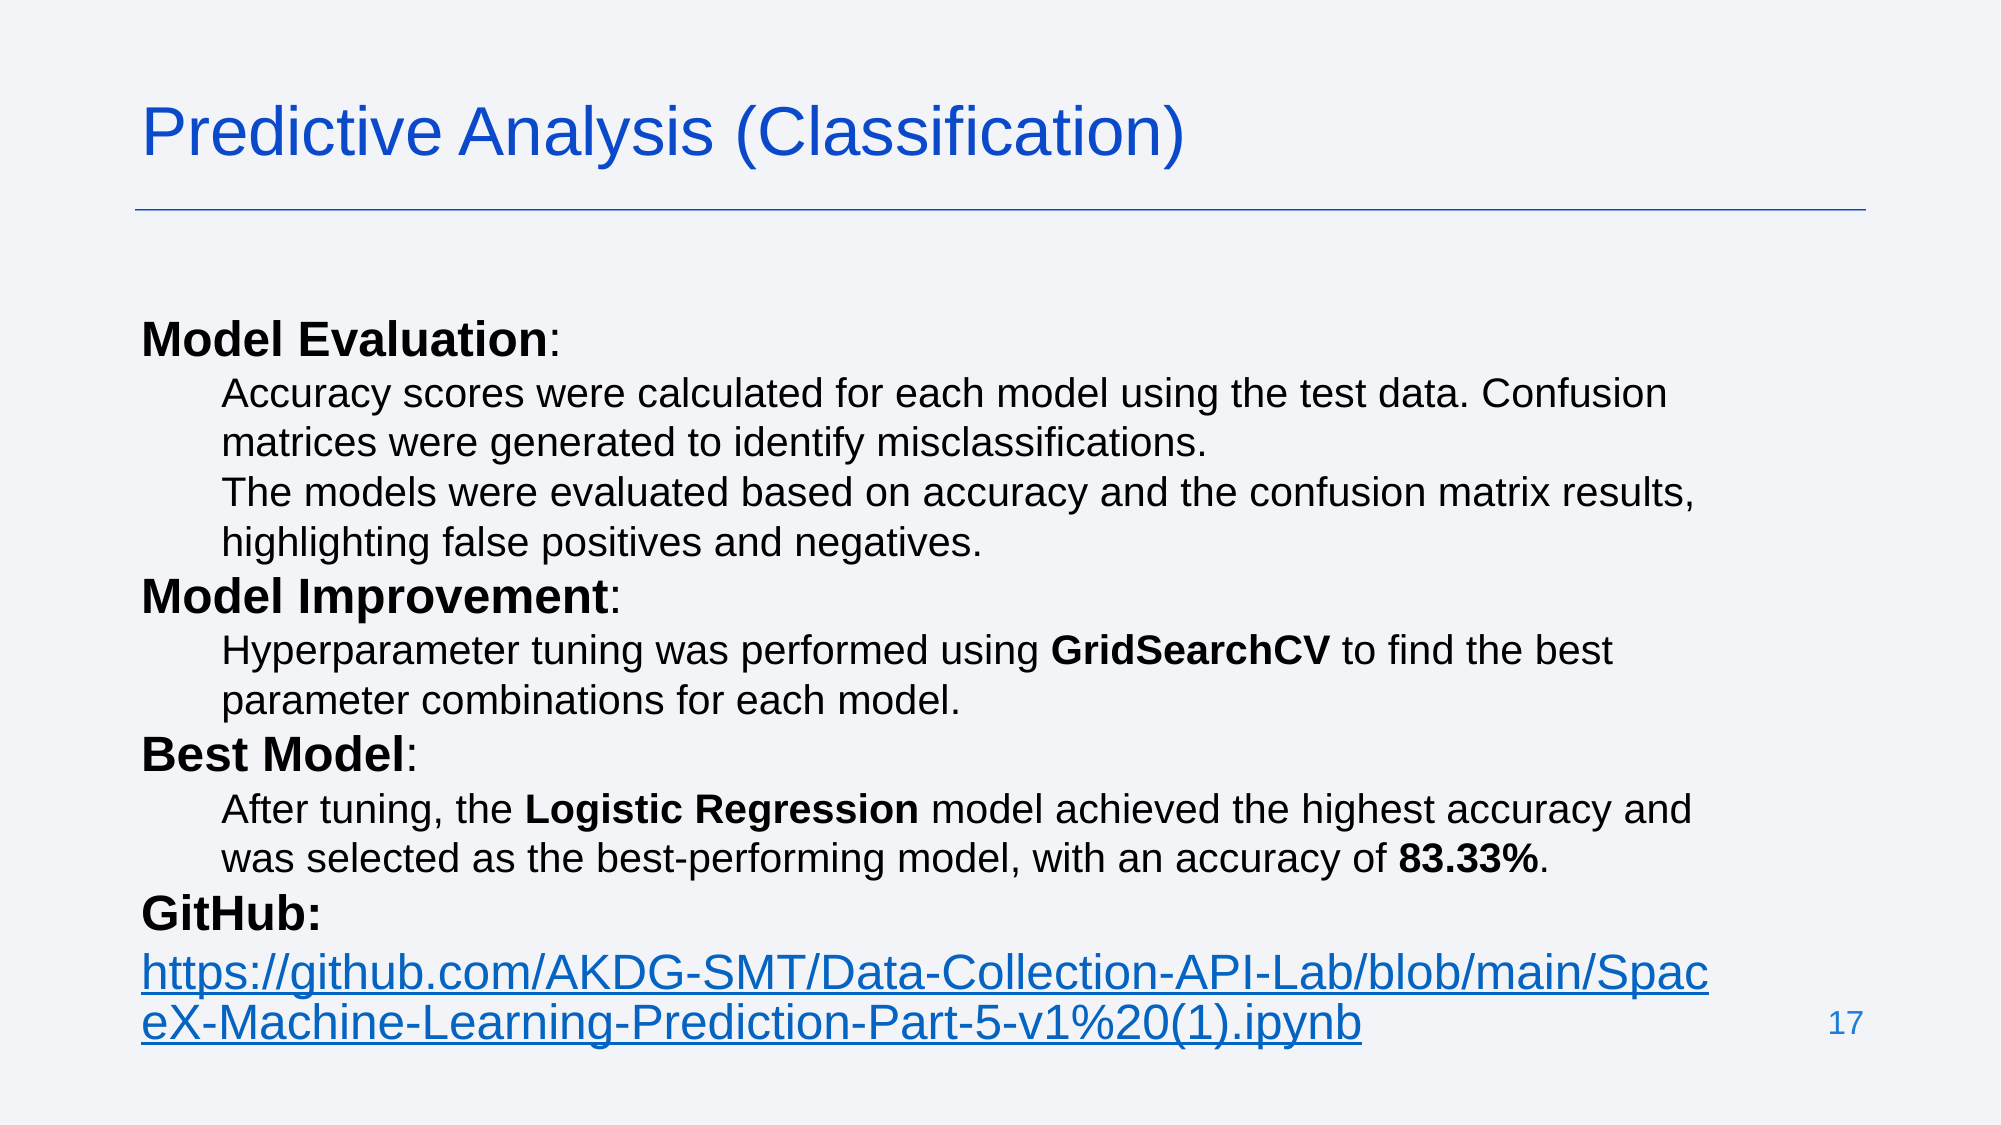

Predictive Analysis (Classification)
Model Evaluation:
Accuracy scores were calculated for each model using the test data. Confusion matrices were generated to identify misclassifications.
The models were evaluated based on accuracy and the confusion matrix results, highlighting false positives and negatives.
Model Improvement:
Hyperparameter tuning was performed using GridSearchCV to find the best parameter combinations for each model.
Best Model:
After tuning, the Logistic Regression model achieved the highest accuracy and was selected as the best-performing model, with an accuracy of 83.33%.
GitHub: https://github.com/AKDG-SMT/Data-Collection-API-Lab/blob/main/SpaceX-Machine-Learning-Prediction-Part-5-v1%20(1).ipynb
17